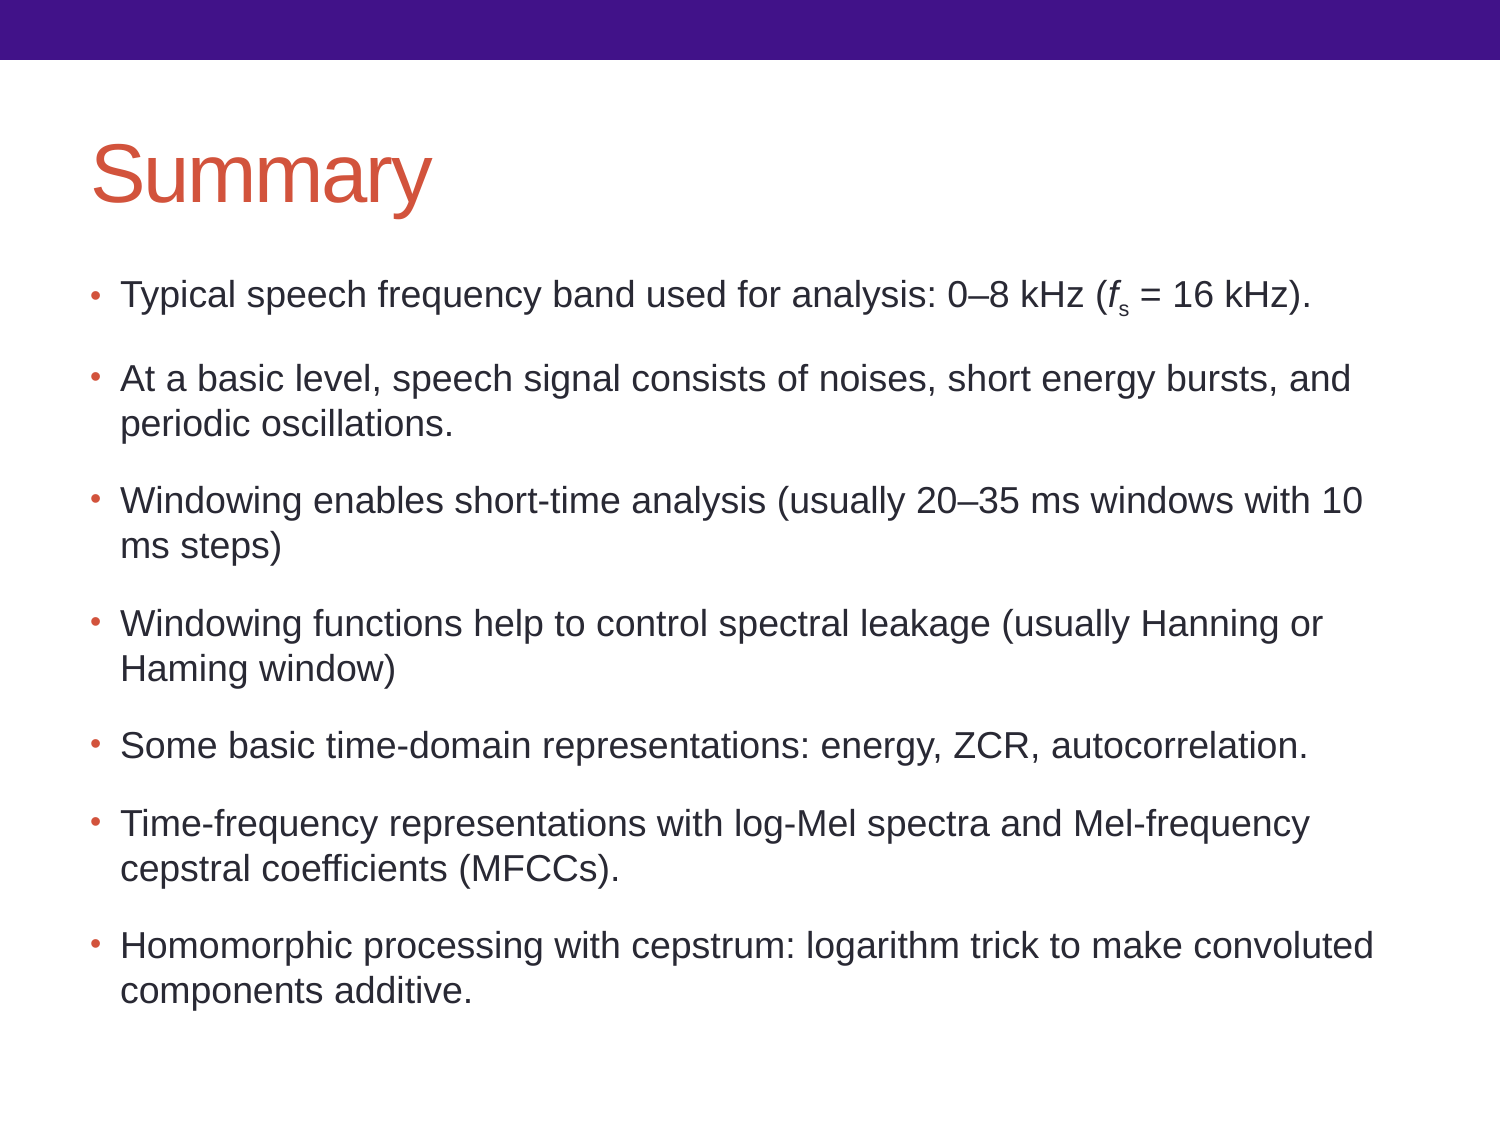

# Summary
Typical speech frequency band used for analysis: 0–8 kHz (fs = 16 kHz).
At a basic level, speech signal consists of noises, short energy bursts, and periodic oscillations.
Windowing enables short-time analysis (usually 20–35 ms windows with 10 ms steps)
Windowing functions help to control spectral leakage (usually Hanning or Haming window)
Some basic time-domain representations: energy, ZCR, autocorrelation.
Time-frequency representations with log-Mel spectra and Mel-frequency cepstral coefficients (MFCCs).
Homomorphic processing with cepstrum: logarithm trick to make convoluted components additive.